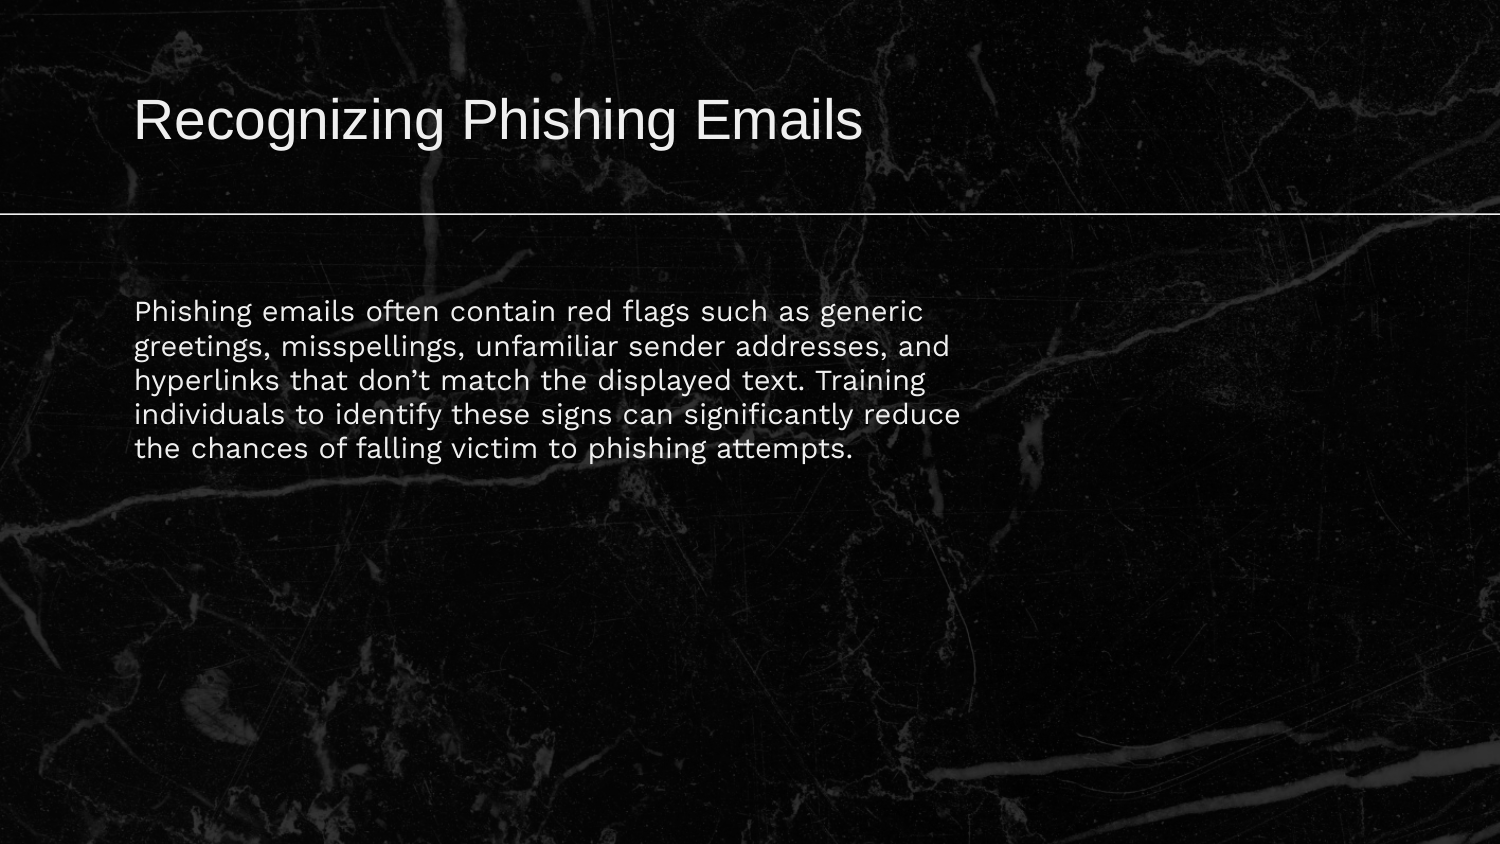

Recognizing Phishing Emails
# Phishing emails often contain red flags such as generic greetings, misspellings, unfamiliar sender addresses, and hyperlinks that don’t match the displayed text. Training individuals to identify these signs can significantly reduce the chances of falling victim to phishing attempts.